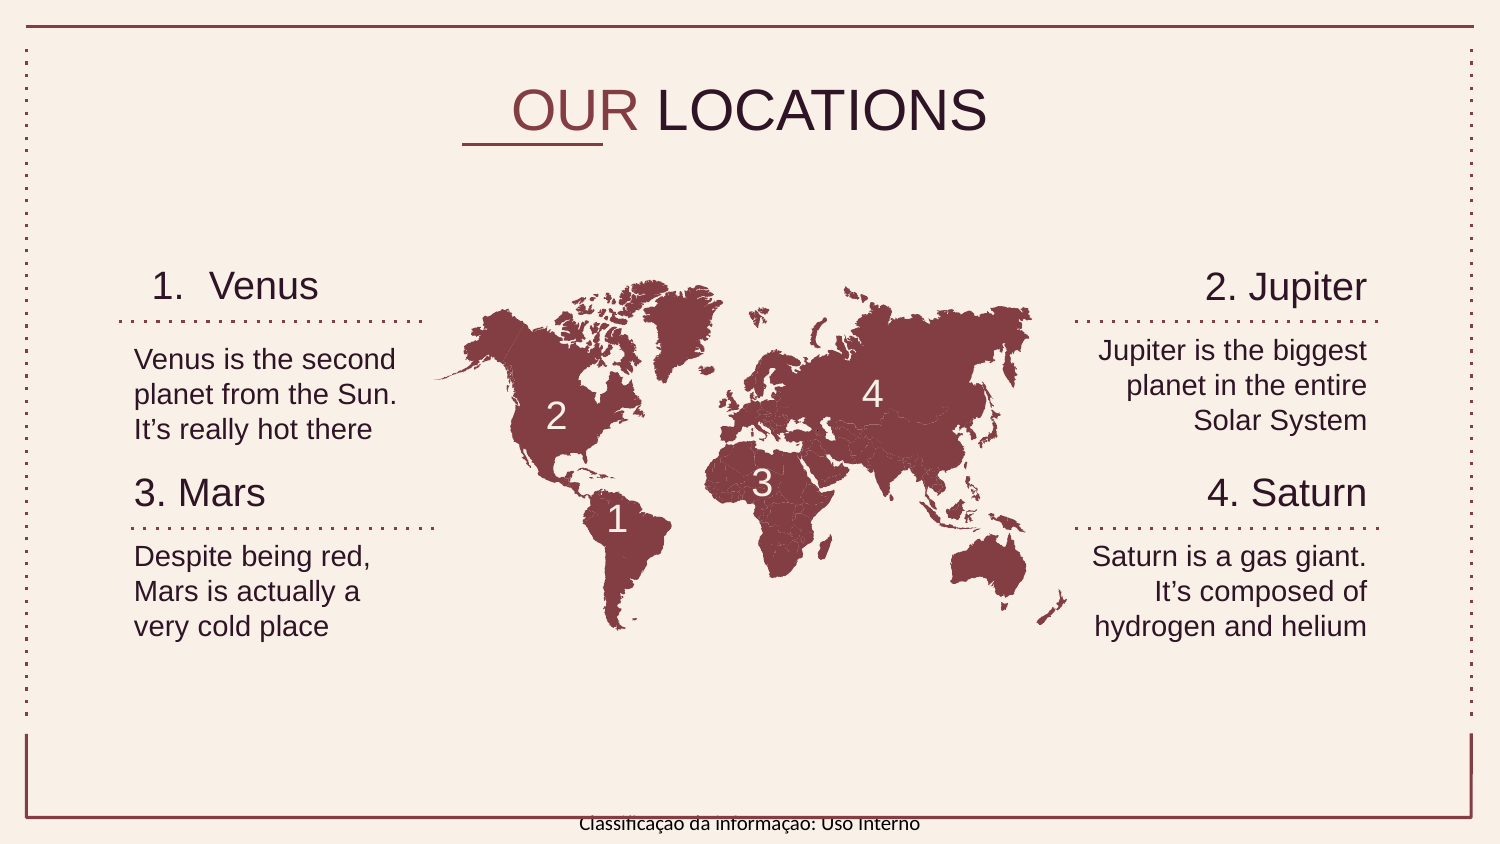

# OUR LOCATIONS
Venus
2. Jupiter

Jupiter is the biggest planet in the entire Solar System
Venus is the second planet from the Sun. It’s really hot there
4
2
3
3. Mars
4. Saturn
1
Saturn is a gas giant. It’s composed of hydrogen and helium
Despite being red, Mars is actually a very cold place